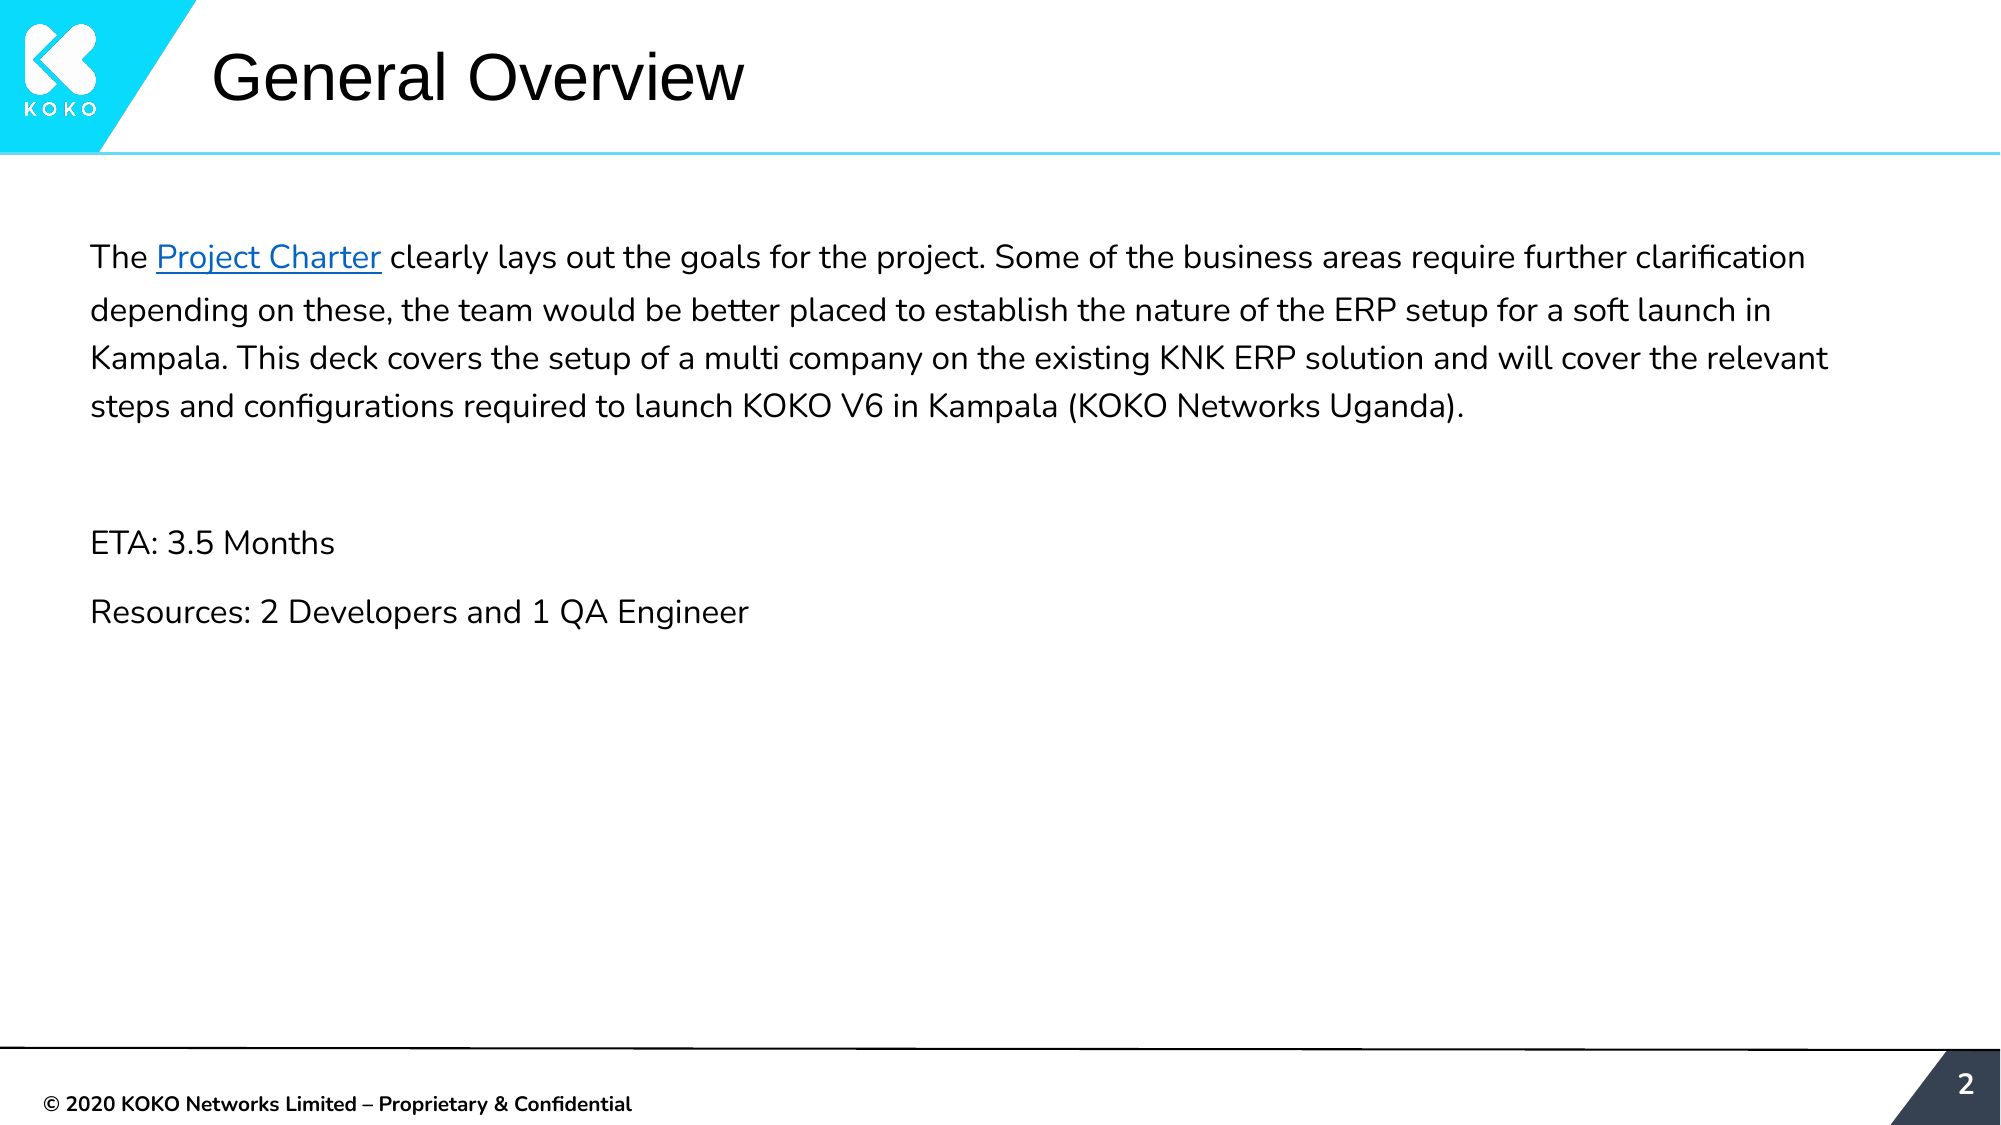

# General Overview
The Project Charter clearly lays out the goals for the project. Some of the business areas require further clarification depending on these, the team would be better placed to establish the nature of the ERP setup for a soft launch in Kampala. This deck covers the setup of a multi company on the existing KNK ERP solution and will cover the relevant steps and configurations required to launch KOKO V6 in Kampala (KOKO Networks Uganda).

ETA: 3.5 Months
Resources: 2 Developers and 1 QA Engineer

2